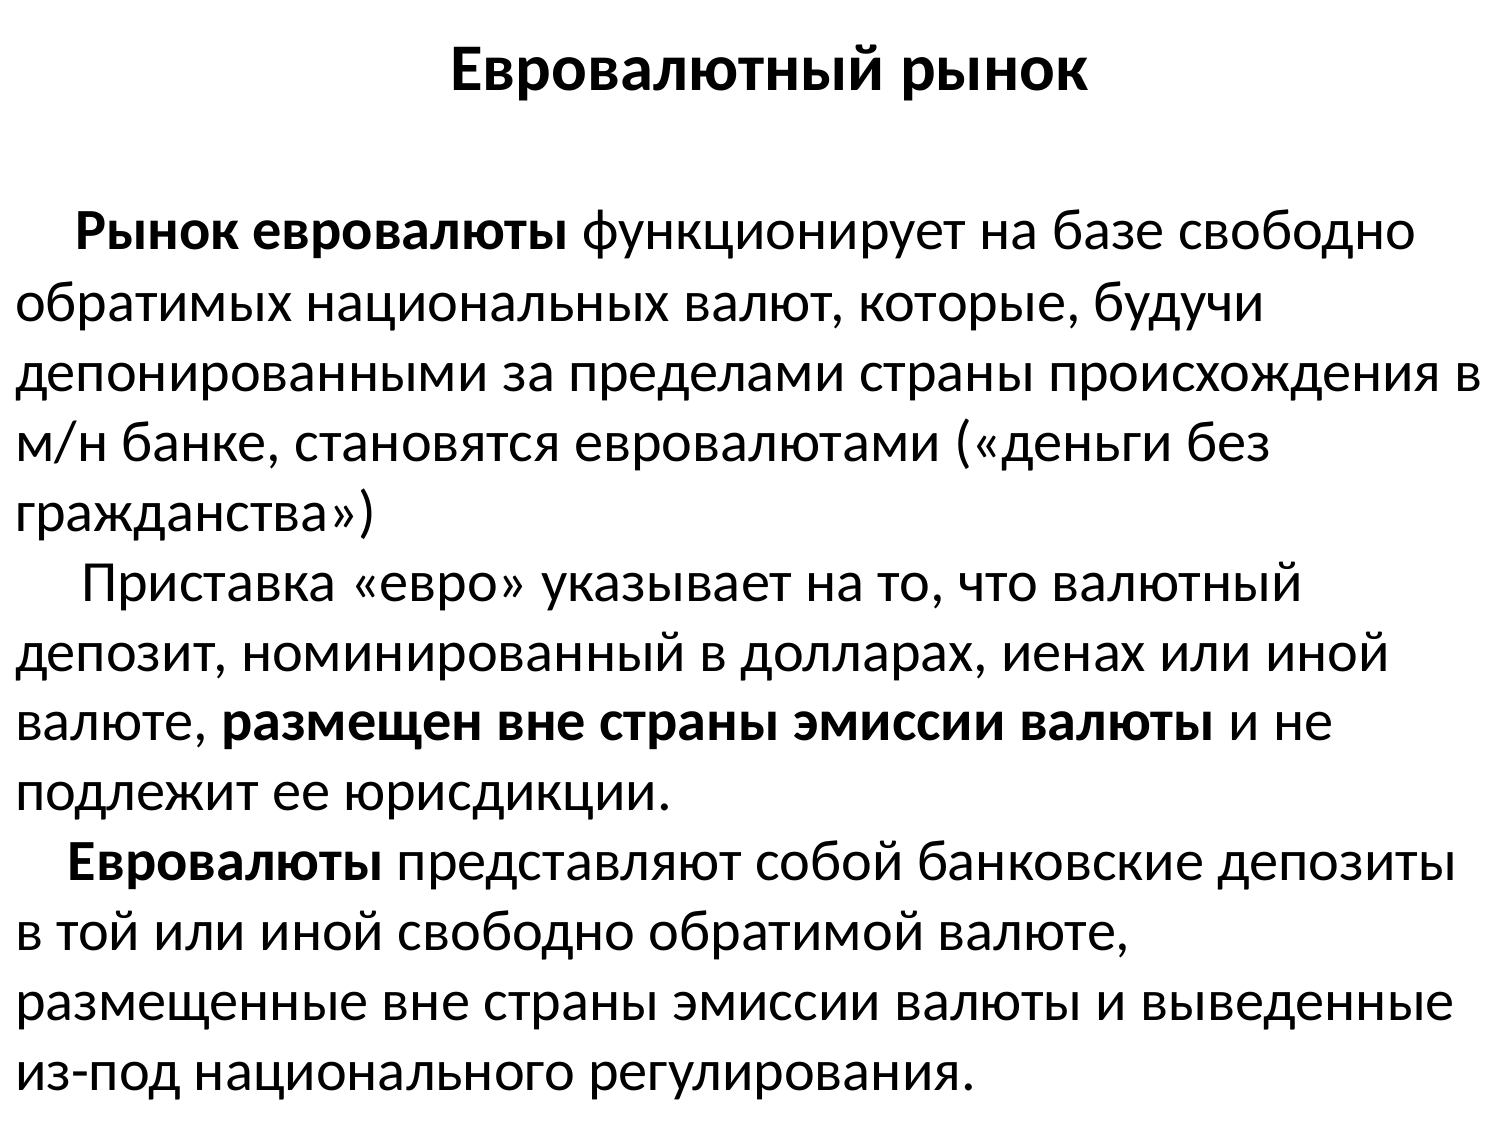

# Евровалютный рынок Рынок евровалюты функционирует на базе свободно обратимых национальных валют, которые, будучи депонированными за пределами страны происхождения в м/н банке, становятся евровалютами («деньги без гражданства») Приставка «евро» указывает на то, что валютный депозит, номинированный в долларах, иенах или иной валюте, размещен вне страны эмиссии валюты и не подлежит ее юрисдикции. Евровалюты представляют собой банковские депозиты в той или иной свободно обратимой валюте, размещенные вне страны эмиссии валюты и выведенные из-под национального регулирования.